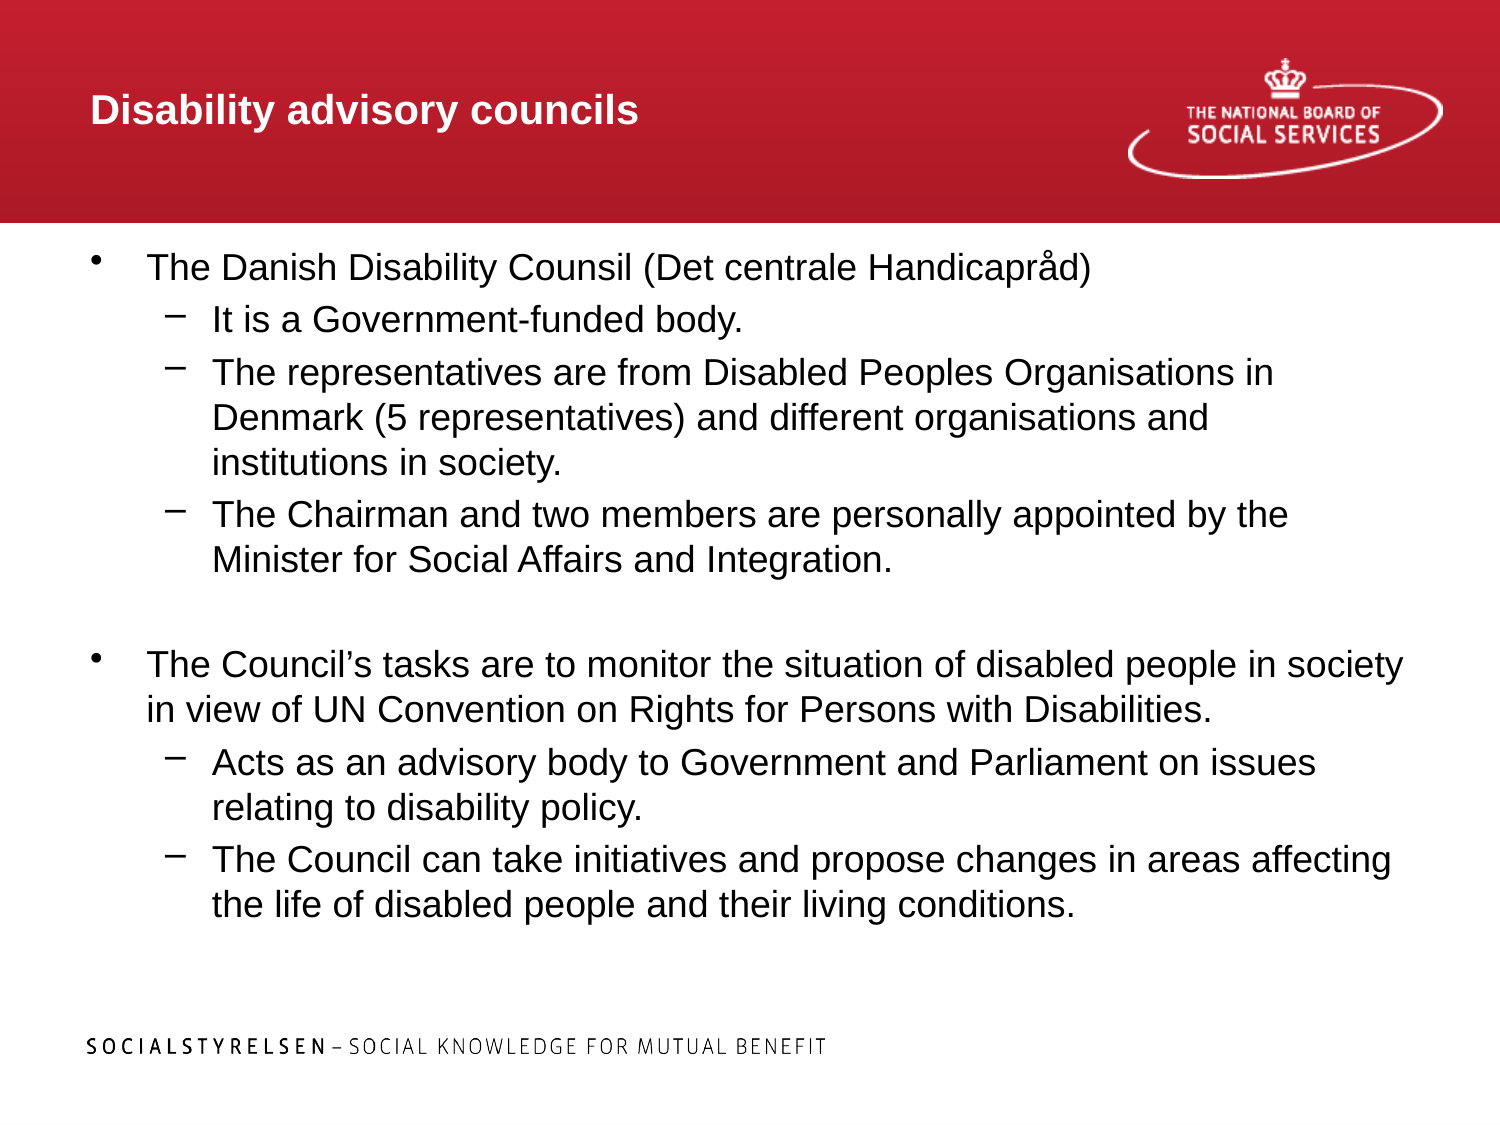

# Disability advisory councils
The Danish Disability Counsil (Det centrale Handicapråd)
It is a Government-funded body.
The representatives are from Disabled Peoples Organisations in Denmark (5 representatives) and different organisations and institutions in society.
The Chairman and two members are personally appointed by the Minister for Social Affairs and Integration.

The Council’s tasks are to monitor the situation of disabled people in society in view of UN Convention on Rights for Persons with Disabilities.
Acts as an advisory body to Government and Parliament on issues relating to disability policy.
The Council can take initiatives and propose changes in areas affecting the life of disabled people and their living conditions.